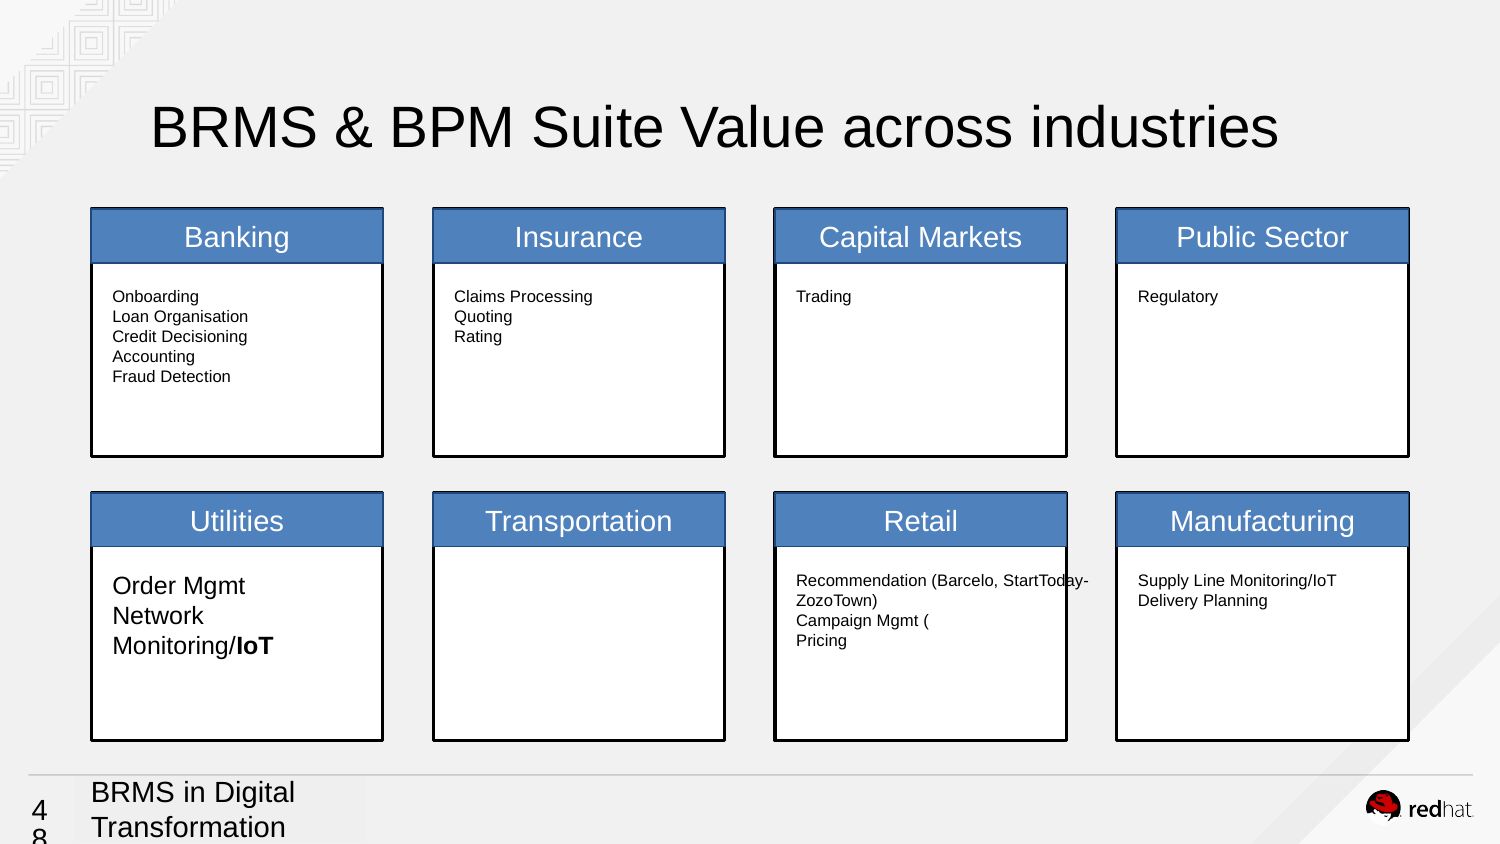

BRMS & BPM Suite Value across industries

Banking

Insurance

Capital Markets

Public Sector
Onboarding
Loan Organisation
Credit Decisioning
Accounting
Fraud Detection

Claims Processing
Quoting
Rating
Trading

Regulatory

Utilities

Transportation

Retail

Manufacturing
Recommendation (Barcelo, StartToday-ZozoTown)
Campaign Mgmt (
Pricing
Order Mgmt
Network Monitoring/IoT

Supply Line Monitoring/IoT
Delivery Planning

48
BRMS in Digital Transformation